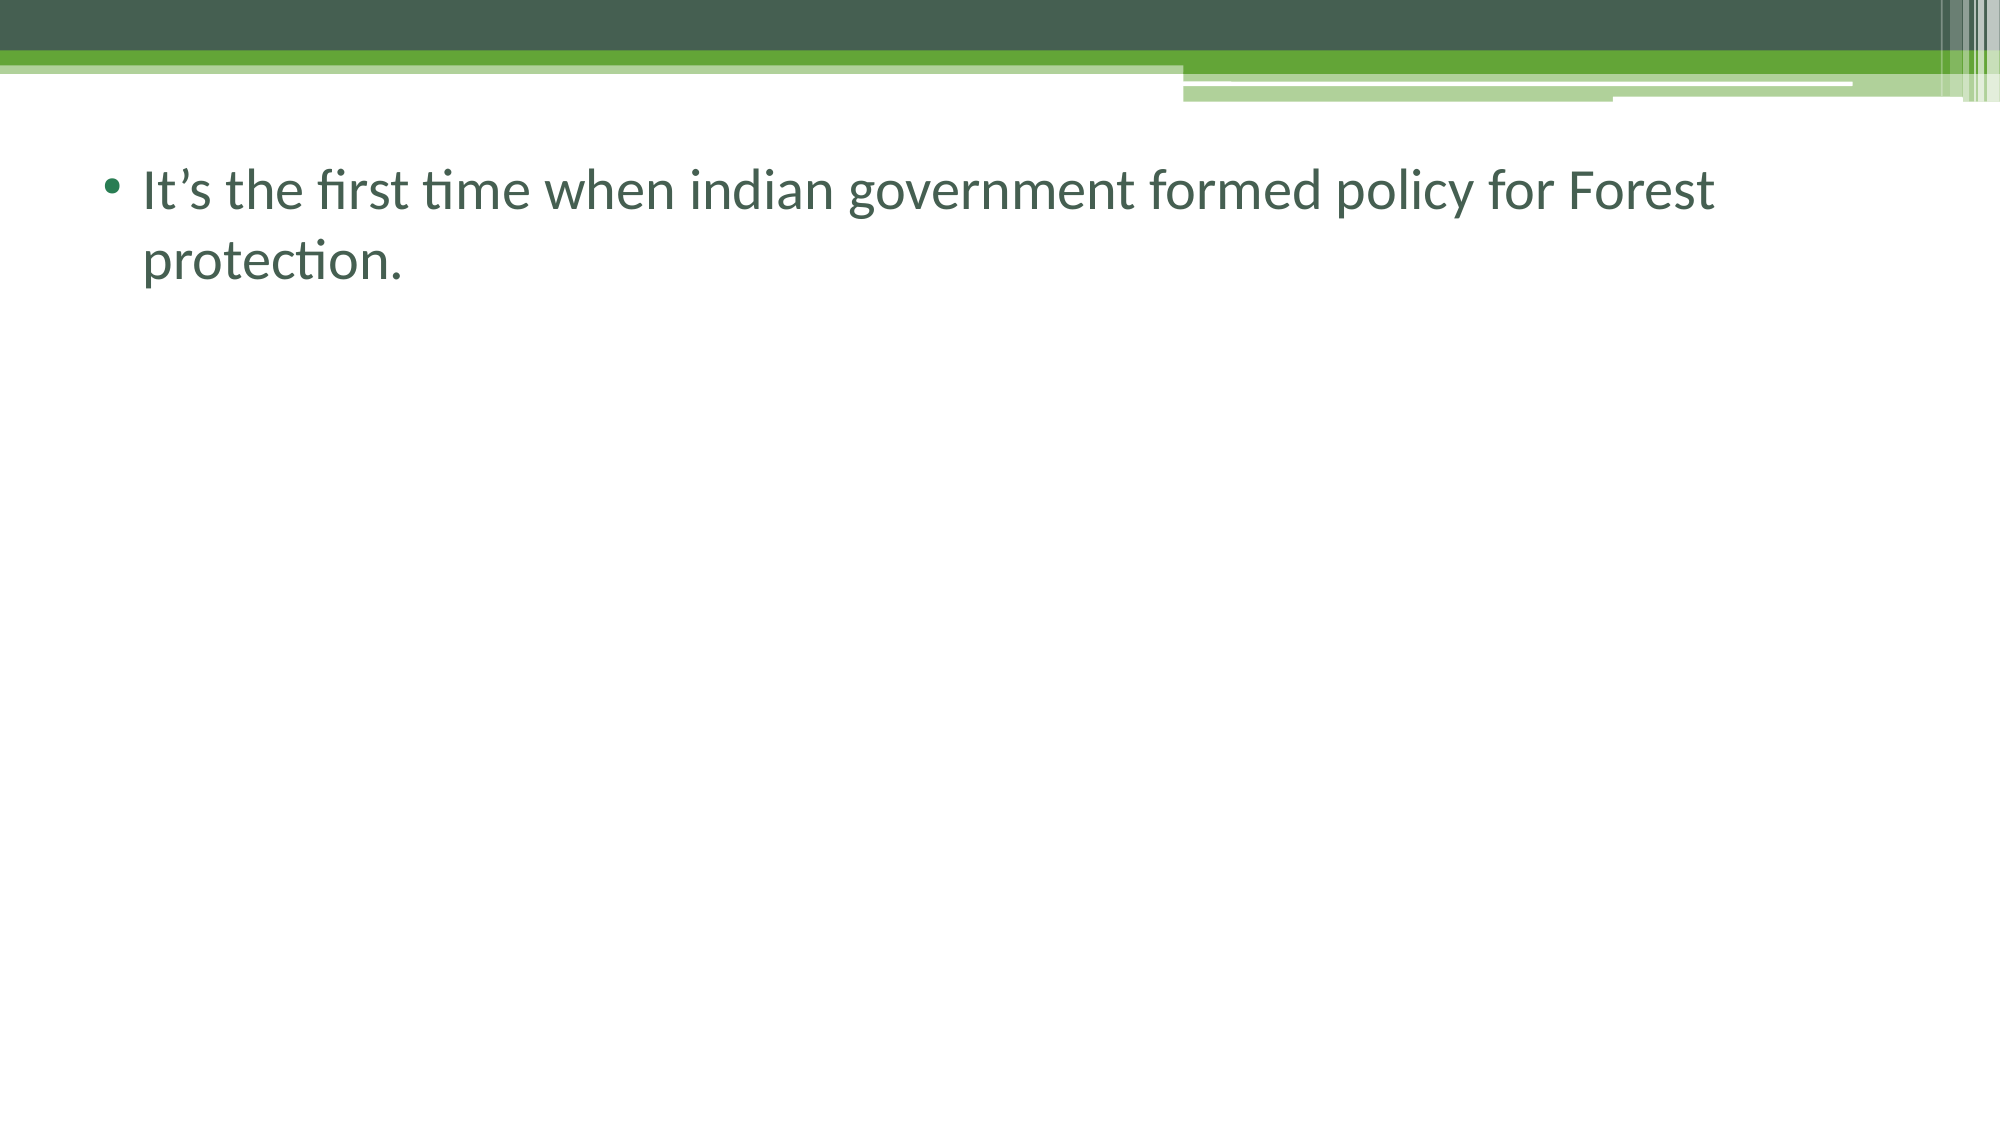

It’s the first time when indian government formed policy for Forest protection.